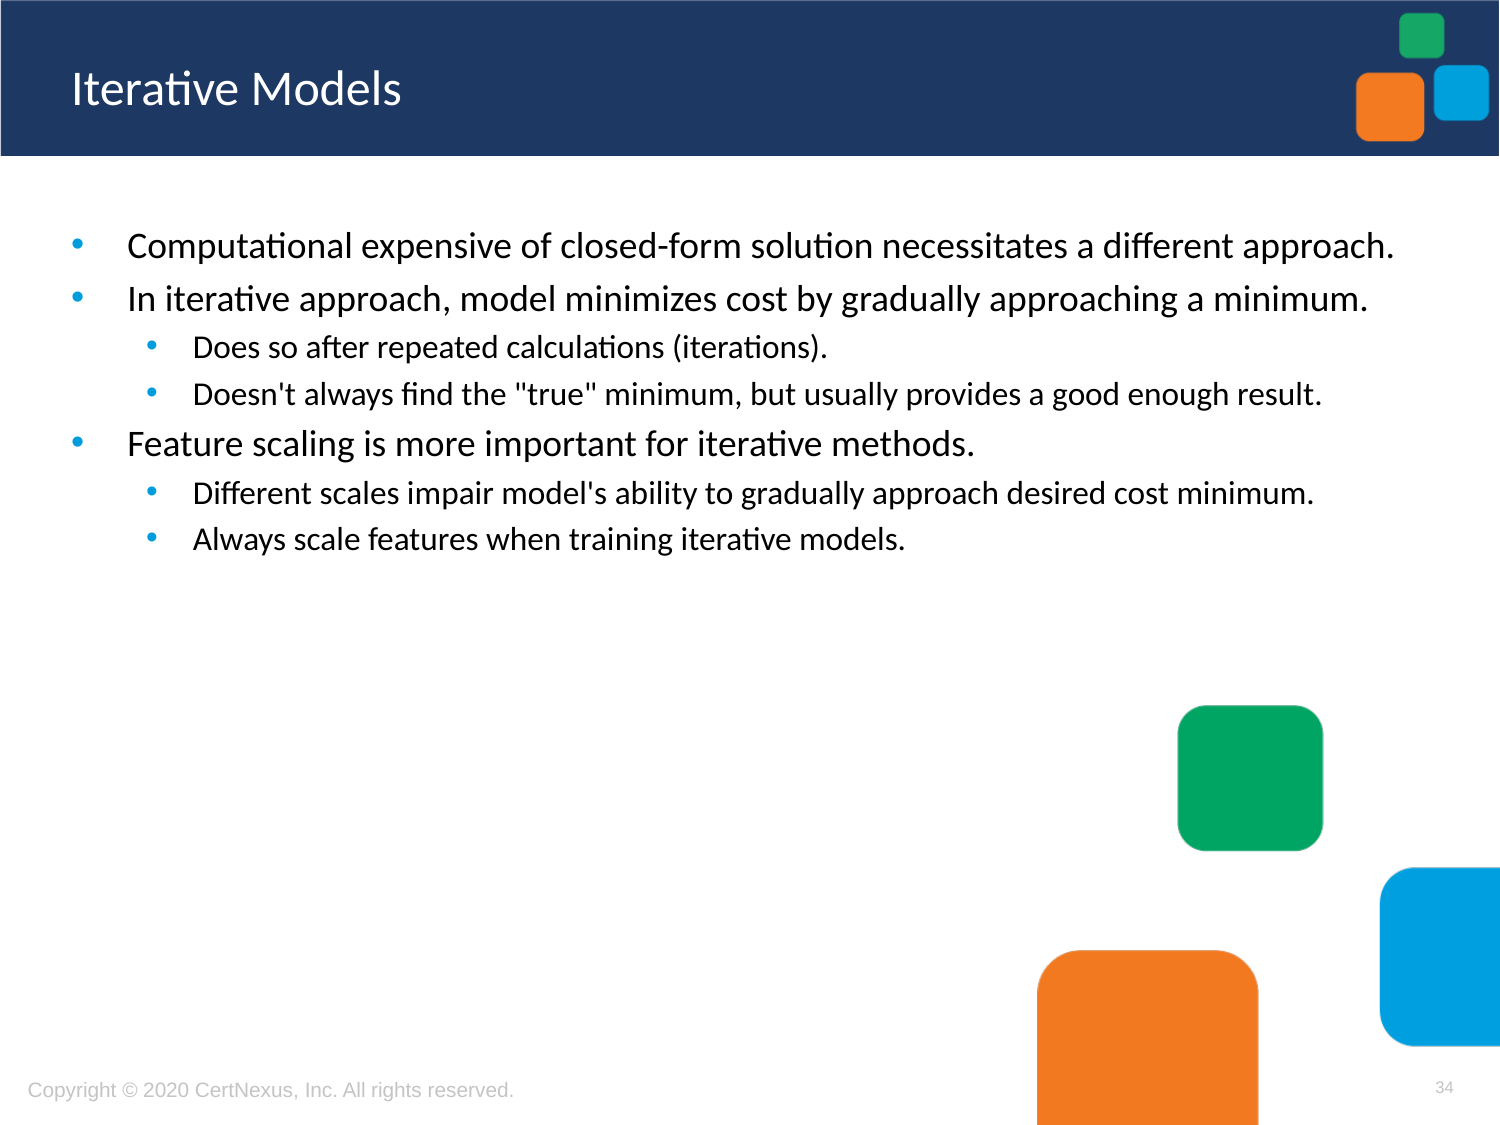

# Iterative Models
Computational expensive of closed-form solution necessitates a different approach.
In iterative approach, model minimizes cost by gradually approaching a minimum.
Does so after repeated calculations (iterations).
Doesn't always find the "true" minimum, but usually provides a good enough result.
Feature scaling is more important for iterative methods.
Different scales impair model's ability to gradually approach desired cost minimum.
Always scale features when training iterative models.
34